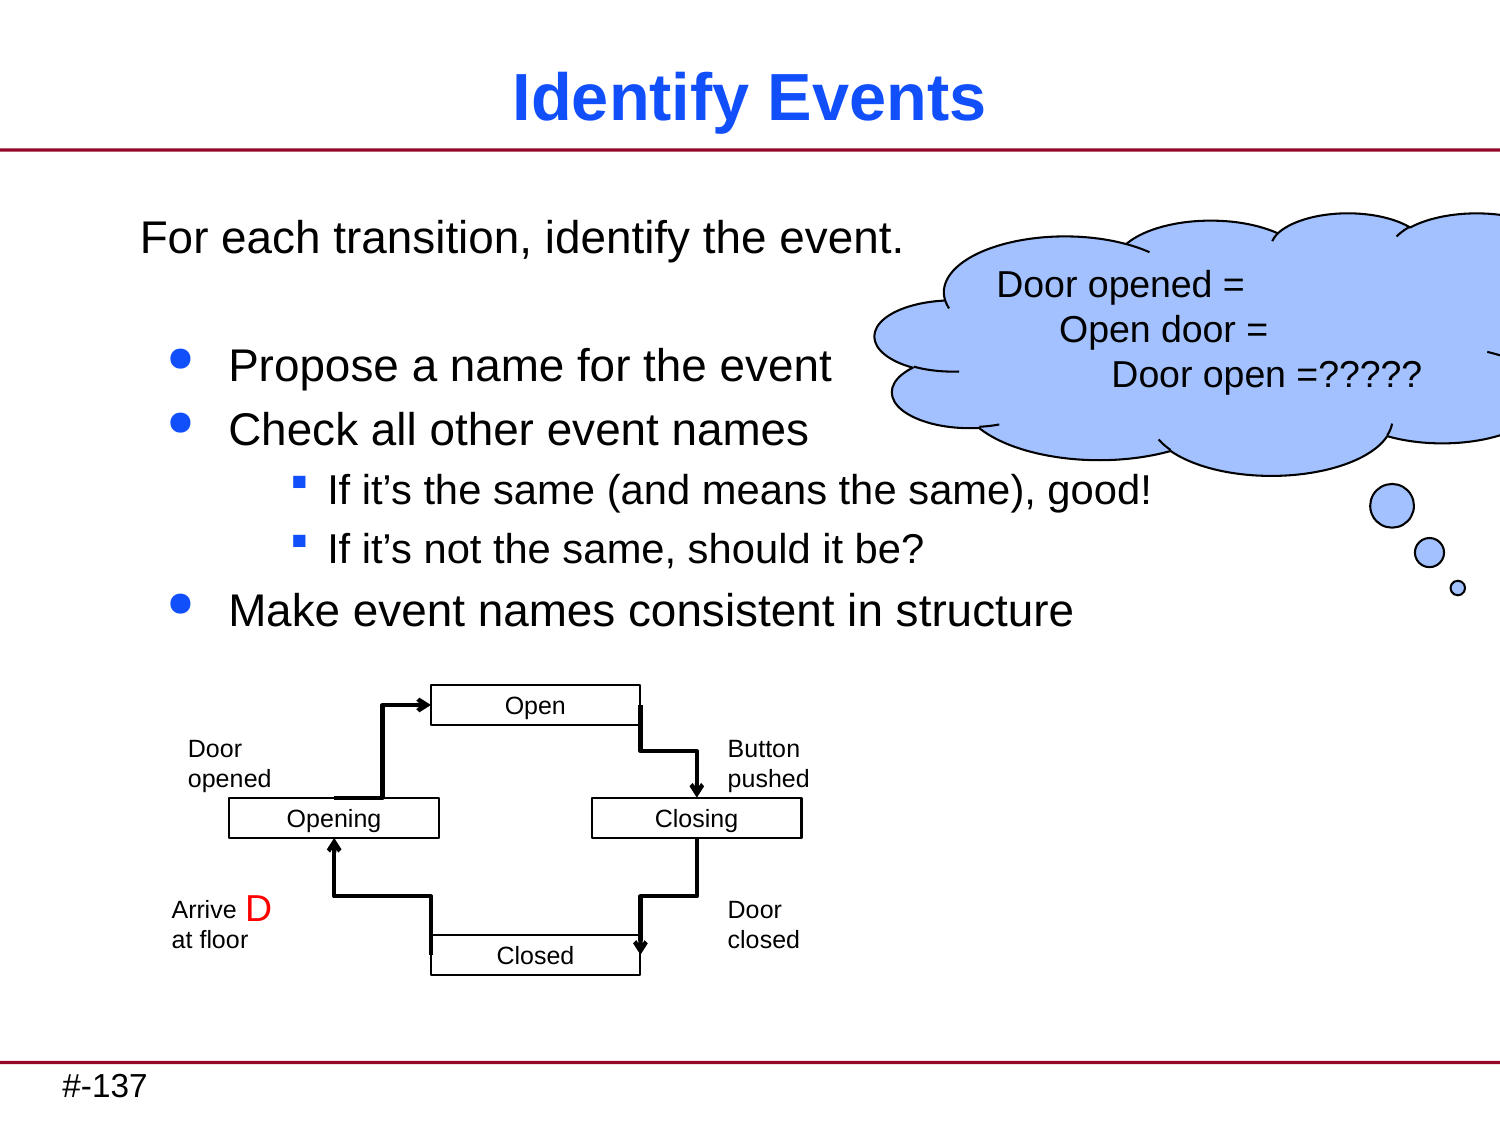

# Identify Events
For each transition, identify the event.

Propose a name for the event
Check all other event names
If it’s the same (and means the same), good!
If it’s not the same, should it be?
Make event names consistent in structure
Door opened =
      Open door =
           Door open =?????

Open
Opening
Closing
Closed
Door opened
Button pushed
Arrive
at floor
Door closed
D